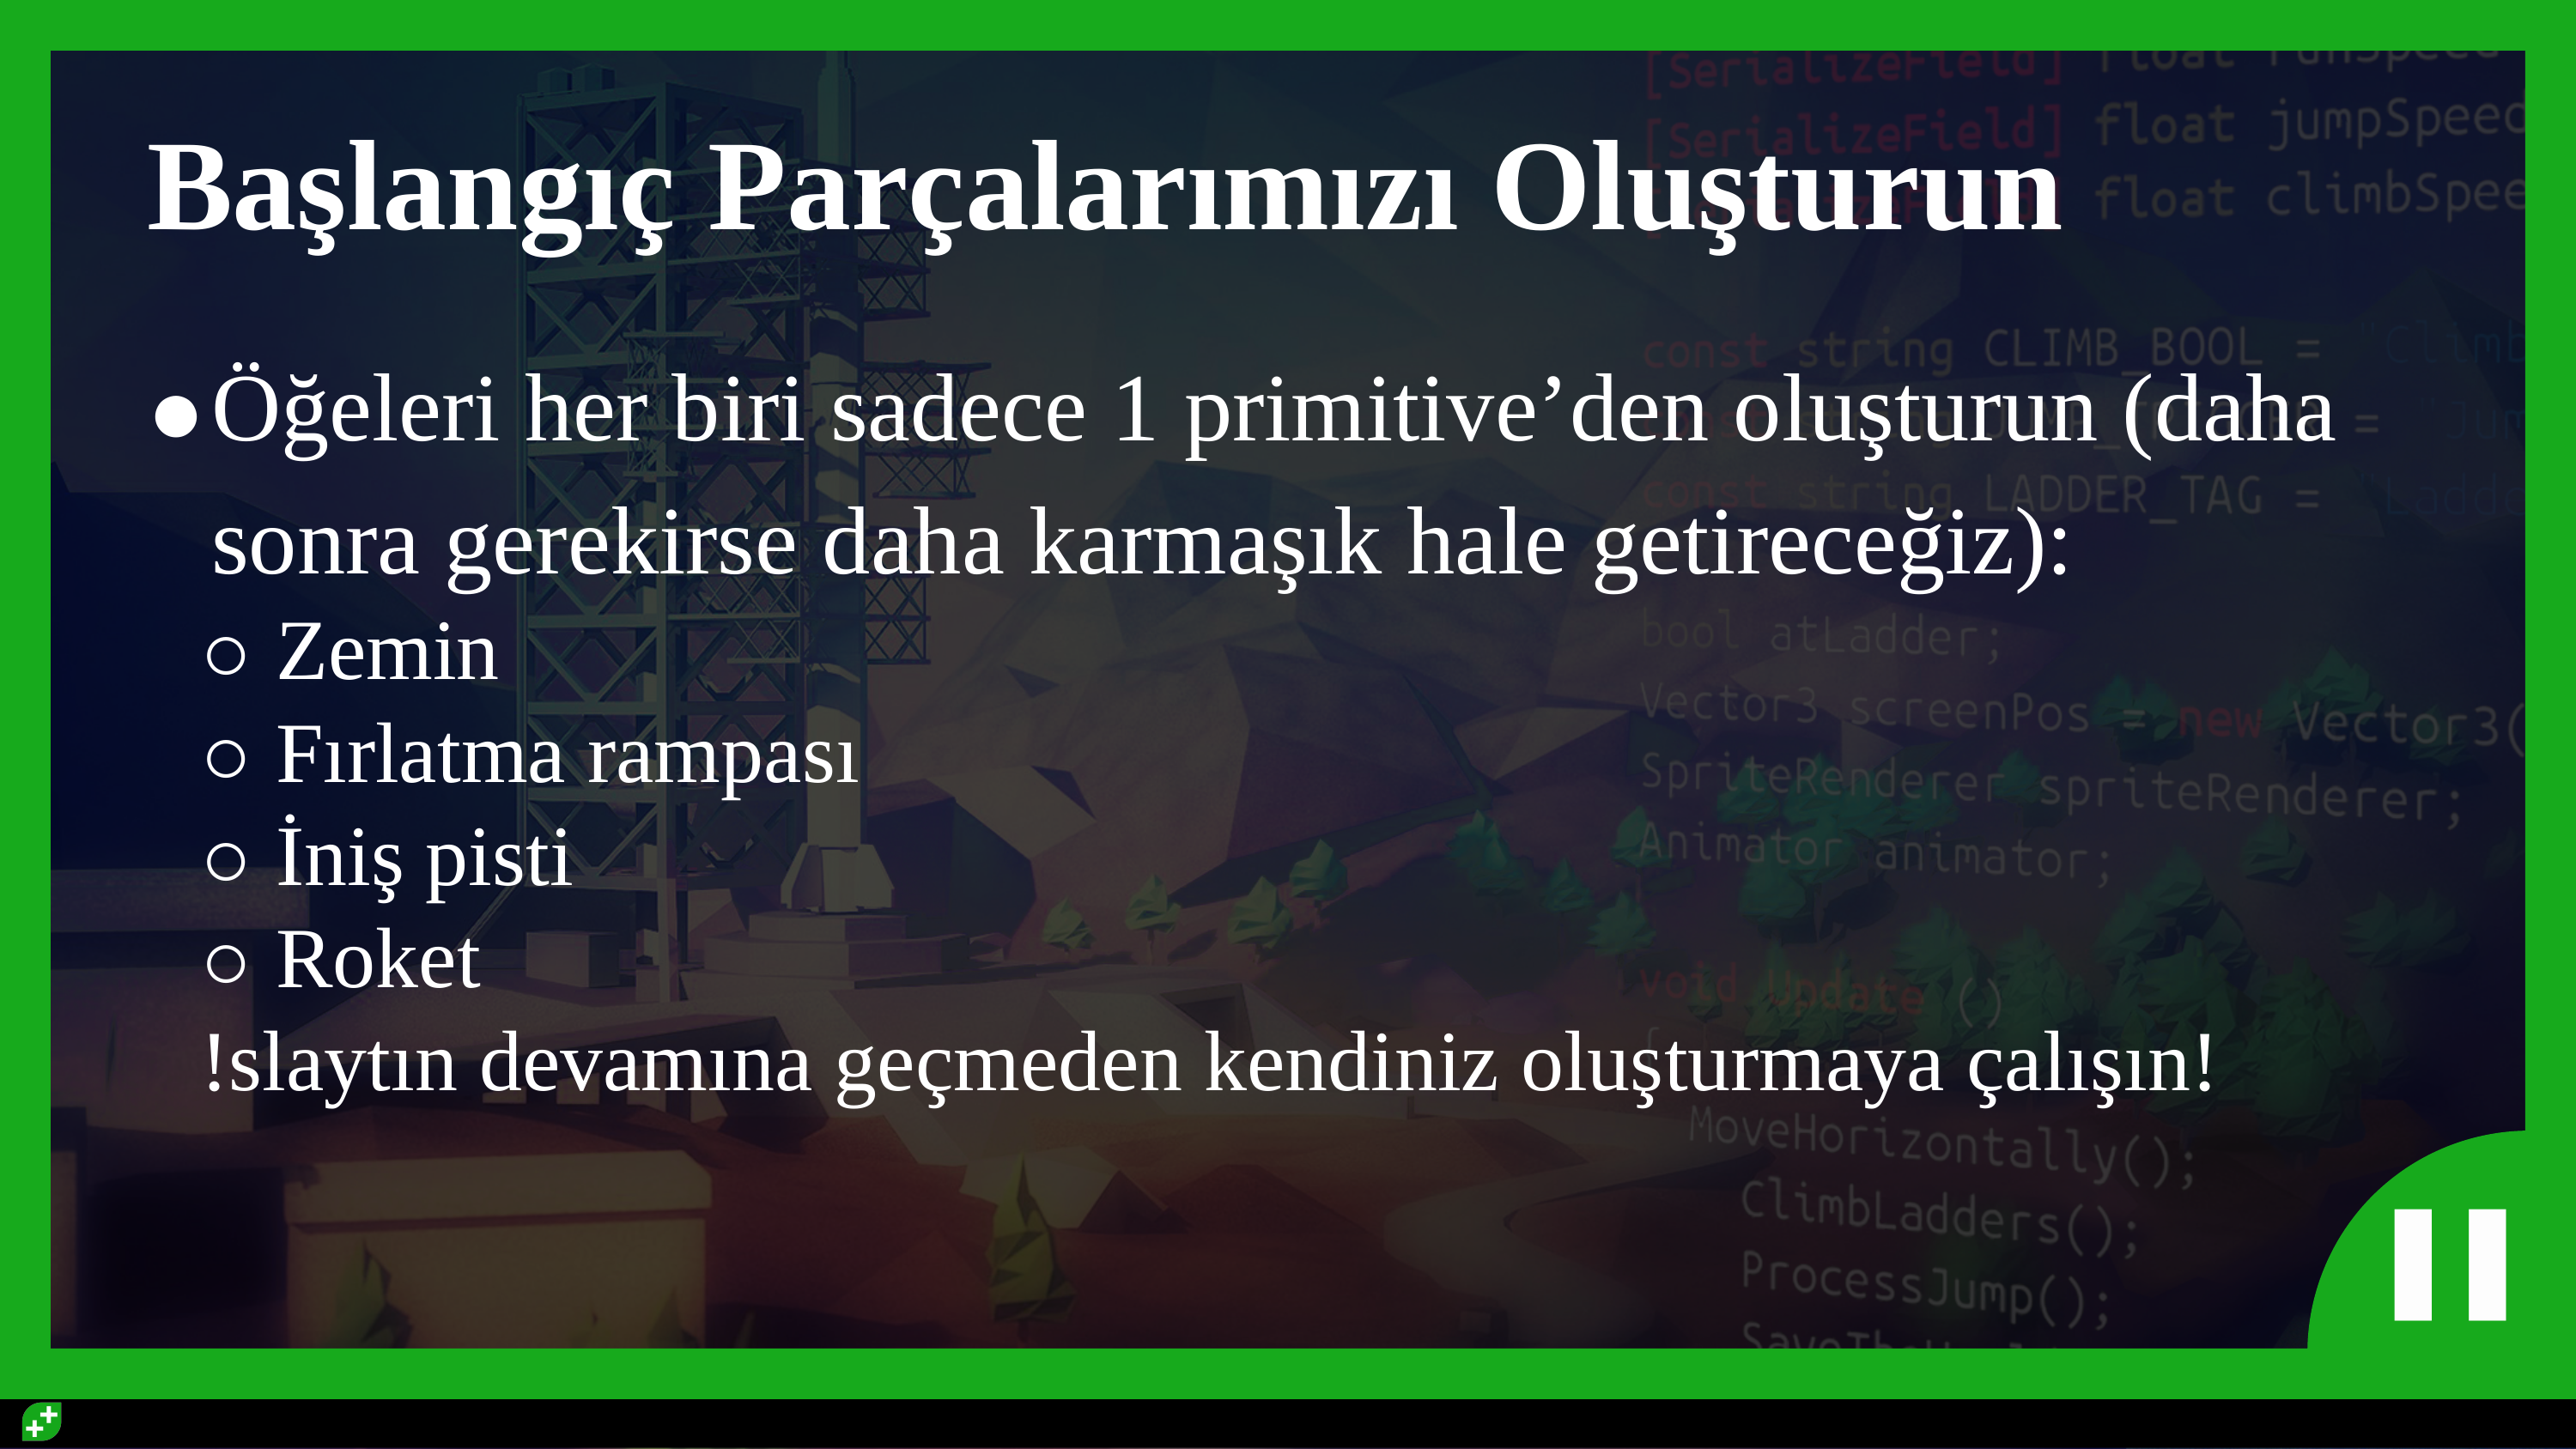

# Başlangıç Parçalarımızı Oluşturun
Öğeleri her biri sadece 1 primitive’den oluşturun (daha sonra gerekirse daha karmaşık hale getireceğiz):
Zemin
Fırlatma rampası
İniş pisti
Roket
!slaytın devamına geçmeden kendiniz oluşturmaya çalışın!